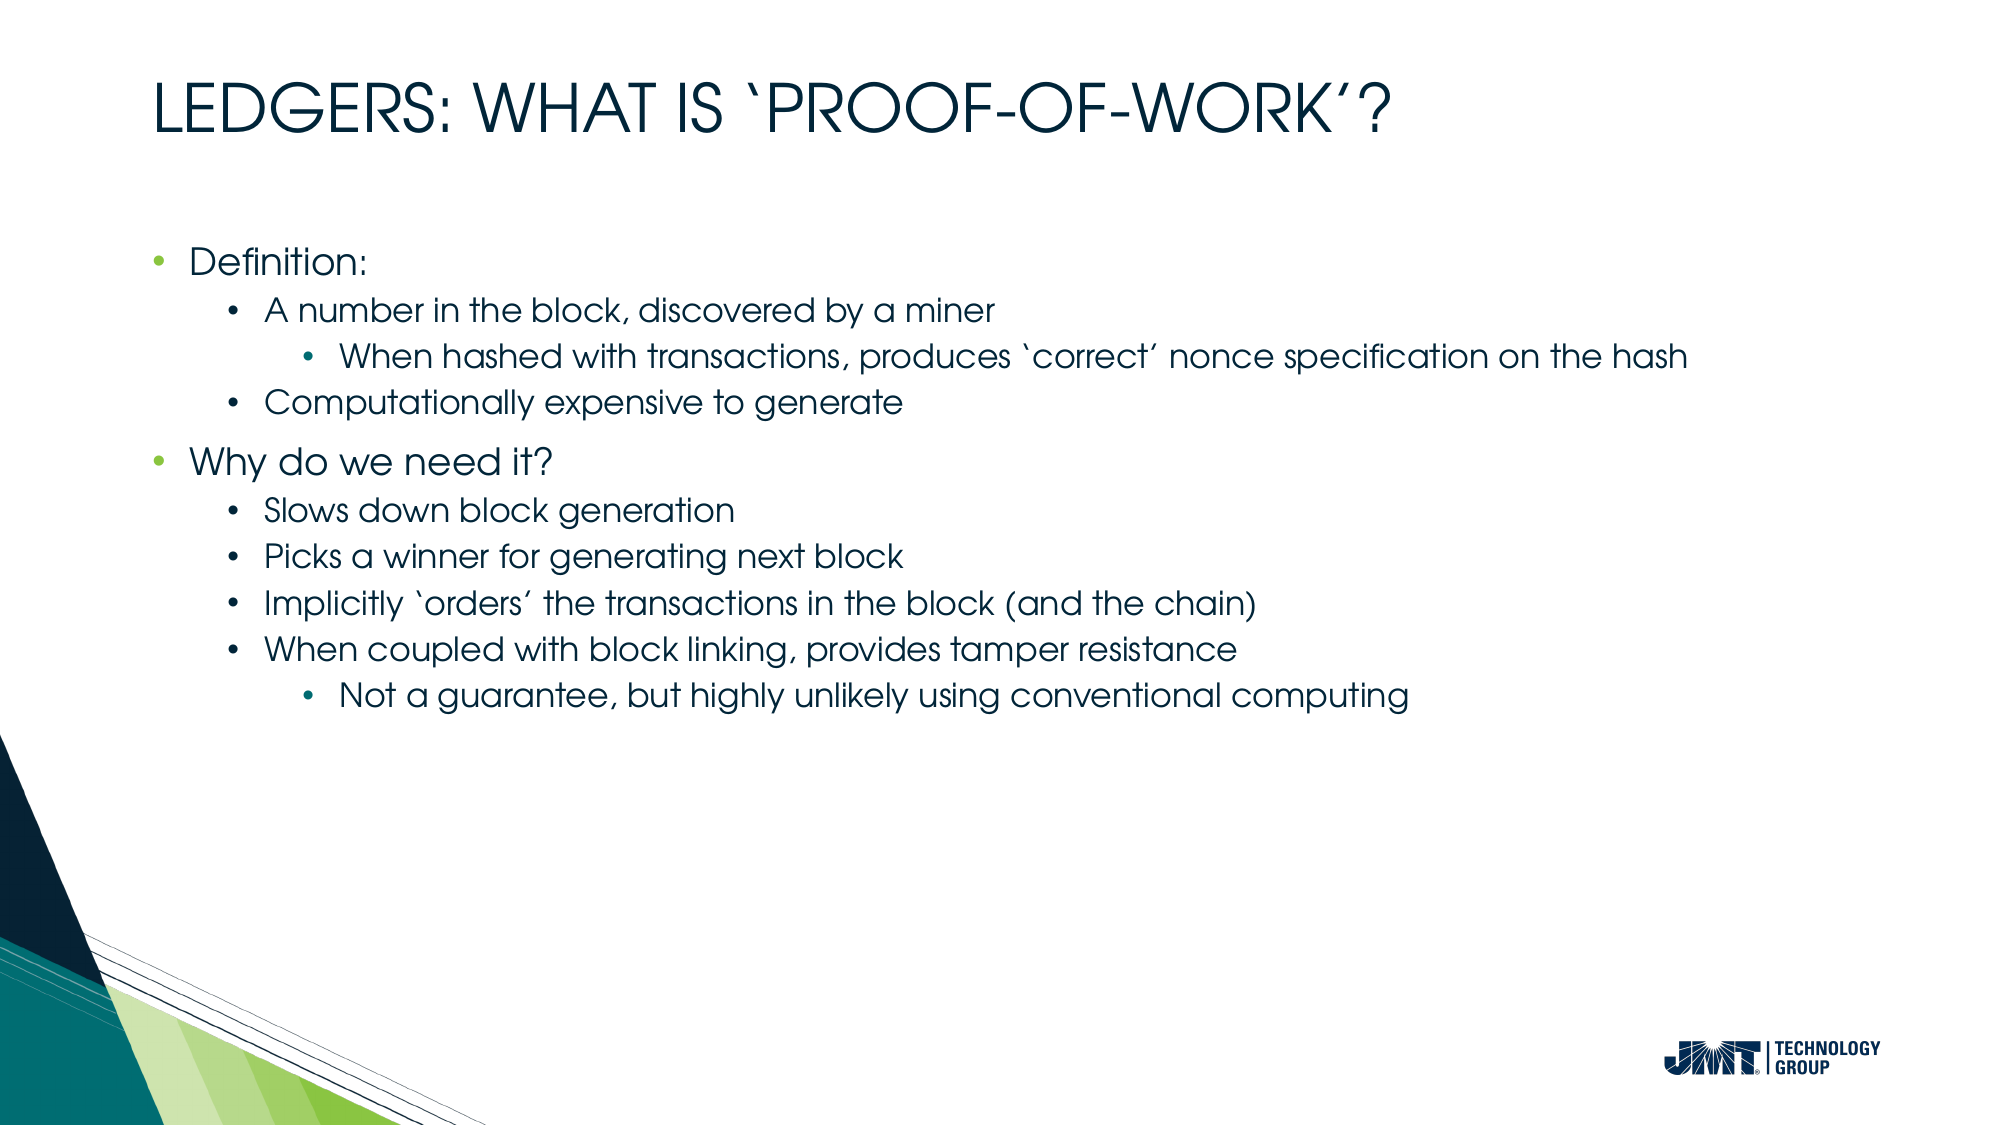

# Ledgers: What is ‘Proof-of-work’?
Definition:
A number in the block, discovered by a miner
When hashed with transactions, produces ‘correct’ nonce specification on the hash
Computationally expensive to generate
Why do we need it?
Slows down block generation
Picks a winner for generating next block
Implicitly ‘orders’ the transactions in the block (and the chain)
When coupled with block linking, provides tamper resistance
Not a guarantee, but highly unlikely using conventional computing